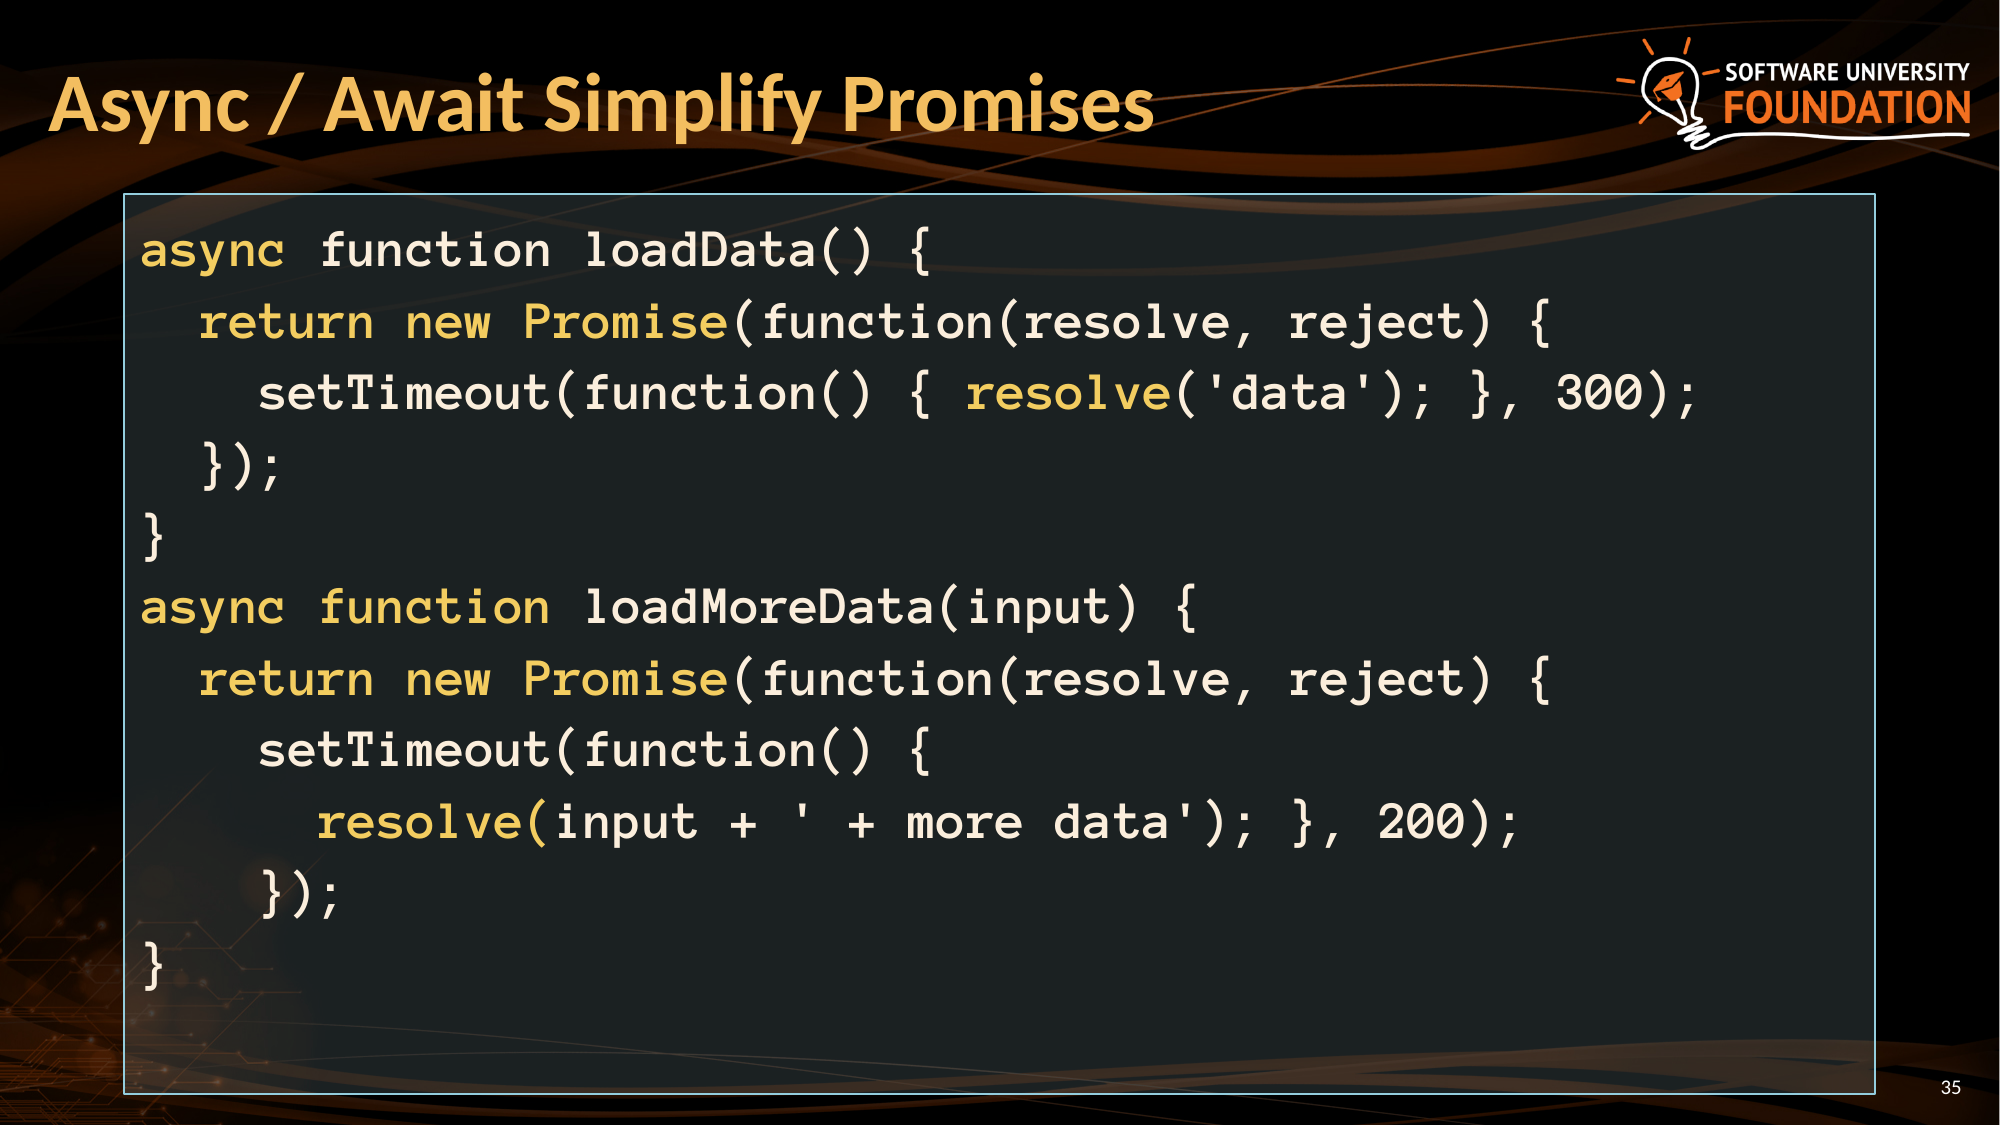

Async / Await Simplify Promises
async function loadData() {
  return new Promise(function(resolve, reject) {
    setTimeout(function() { resolve('data'); }, 300);
  });
}
async function loadMoreData(input) {
  return new Promise(function(resolve, reject) {
    setTimeout(function() {
      resolve(input + ' + more data'); }, 200);
    });
}
35